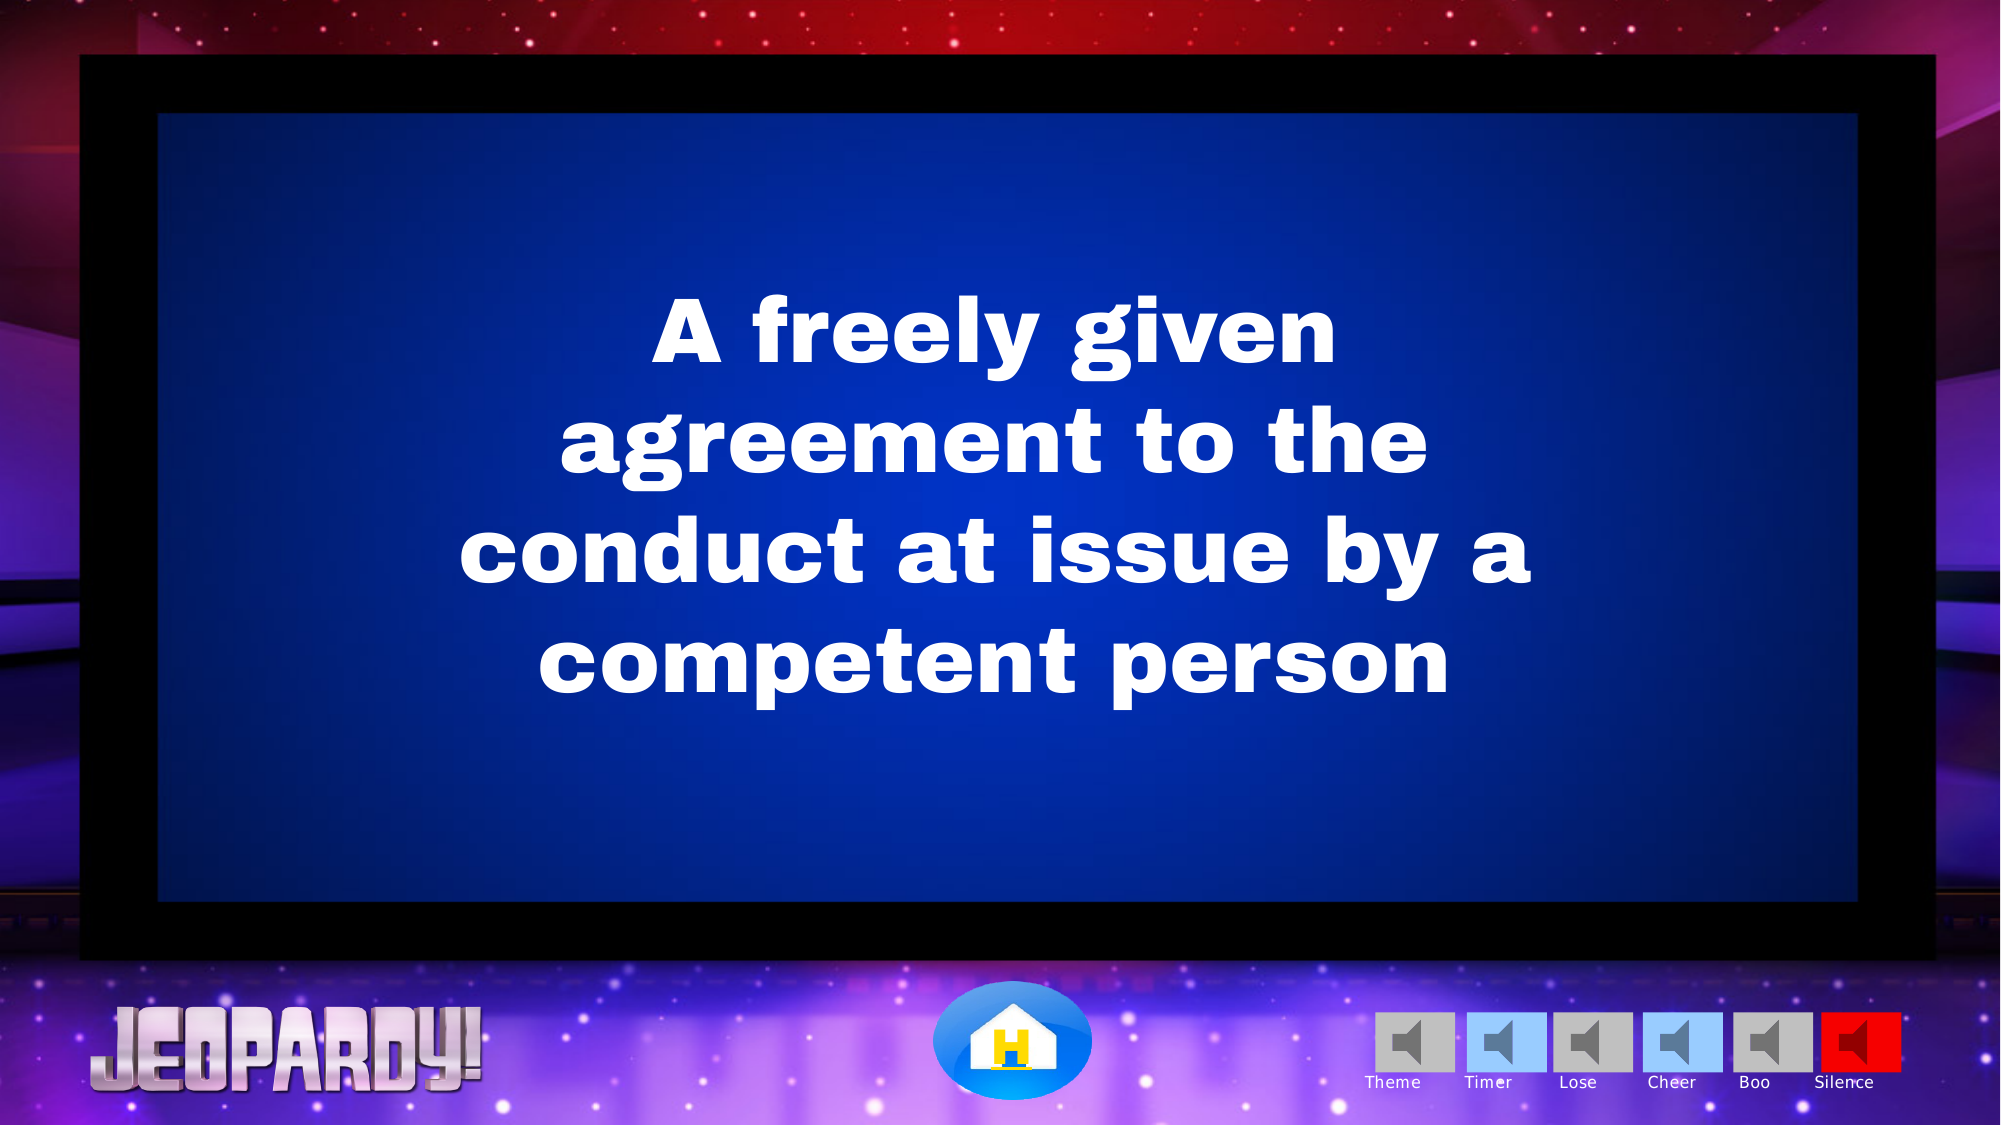

A freely given agreement to the conduct at issue by a competent person
H